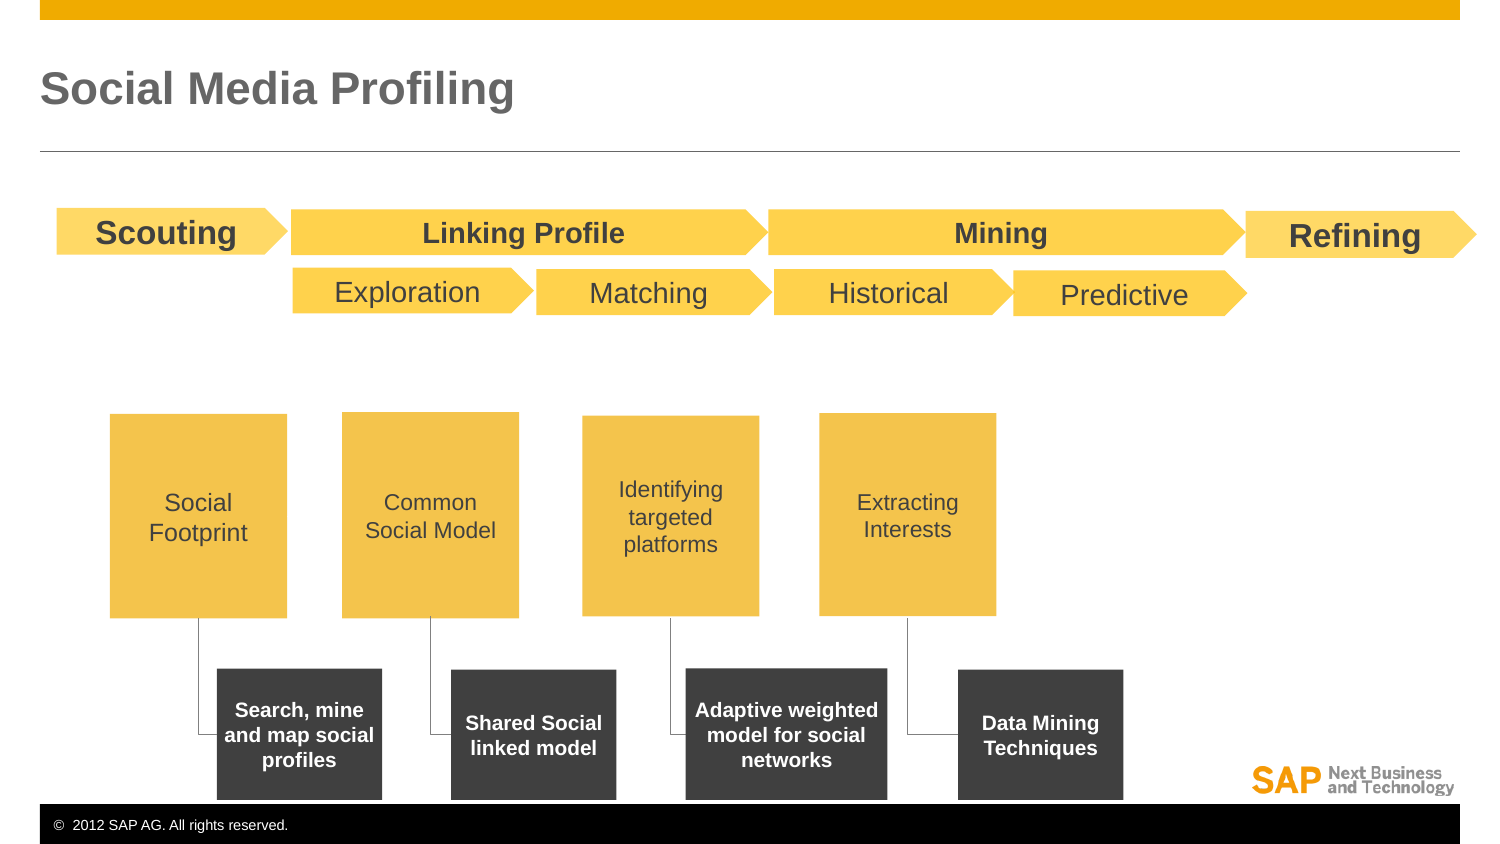

# Social Media Profiling
Scouting
Linking Profile
Mining
Refining
Exploration
Matching
Historical
Predictive
Common Social Model
Extracting Interests
Social Footprint
Identifying targeted platforms

Adaptive weighted model for social networks
Search, mine and map social profiles
Shared Social linked model
Data Mining Techniques